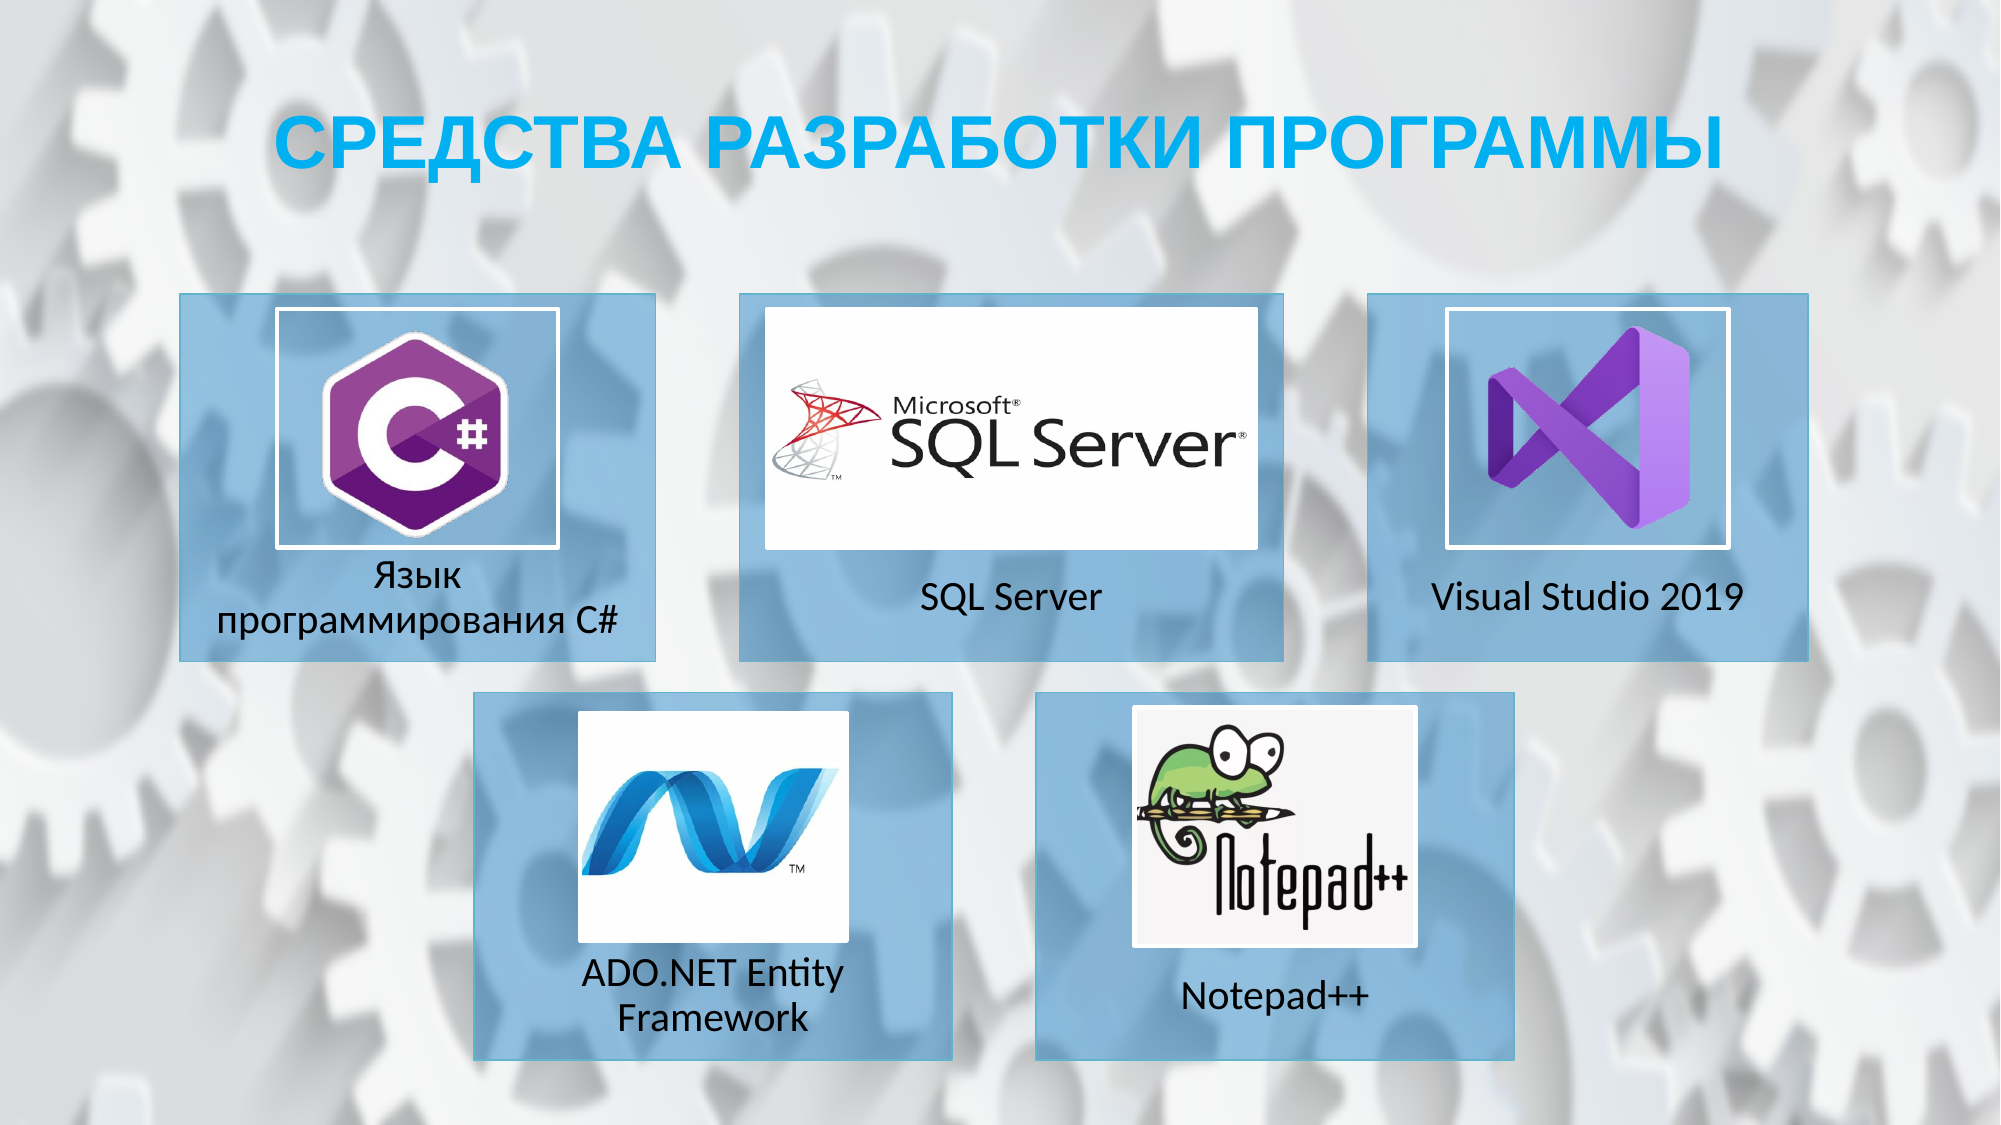

Средства разработки Программы
Язык программирования C#
SQL Server
Visual Studio 2019
ADO.NET Entity Framework
Notepad++